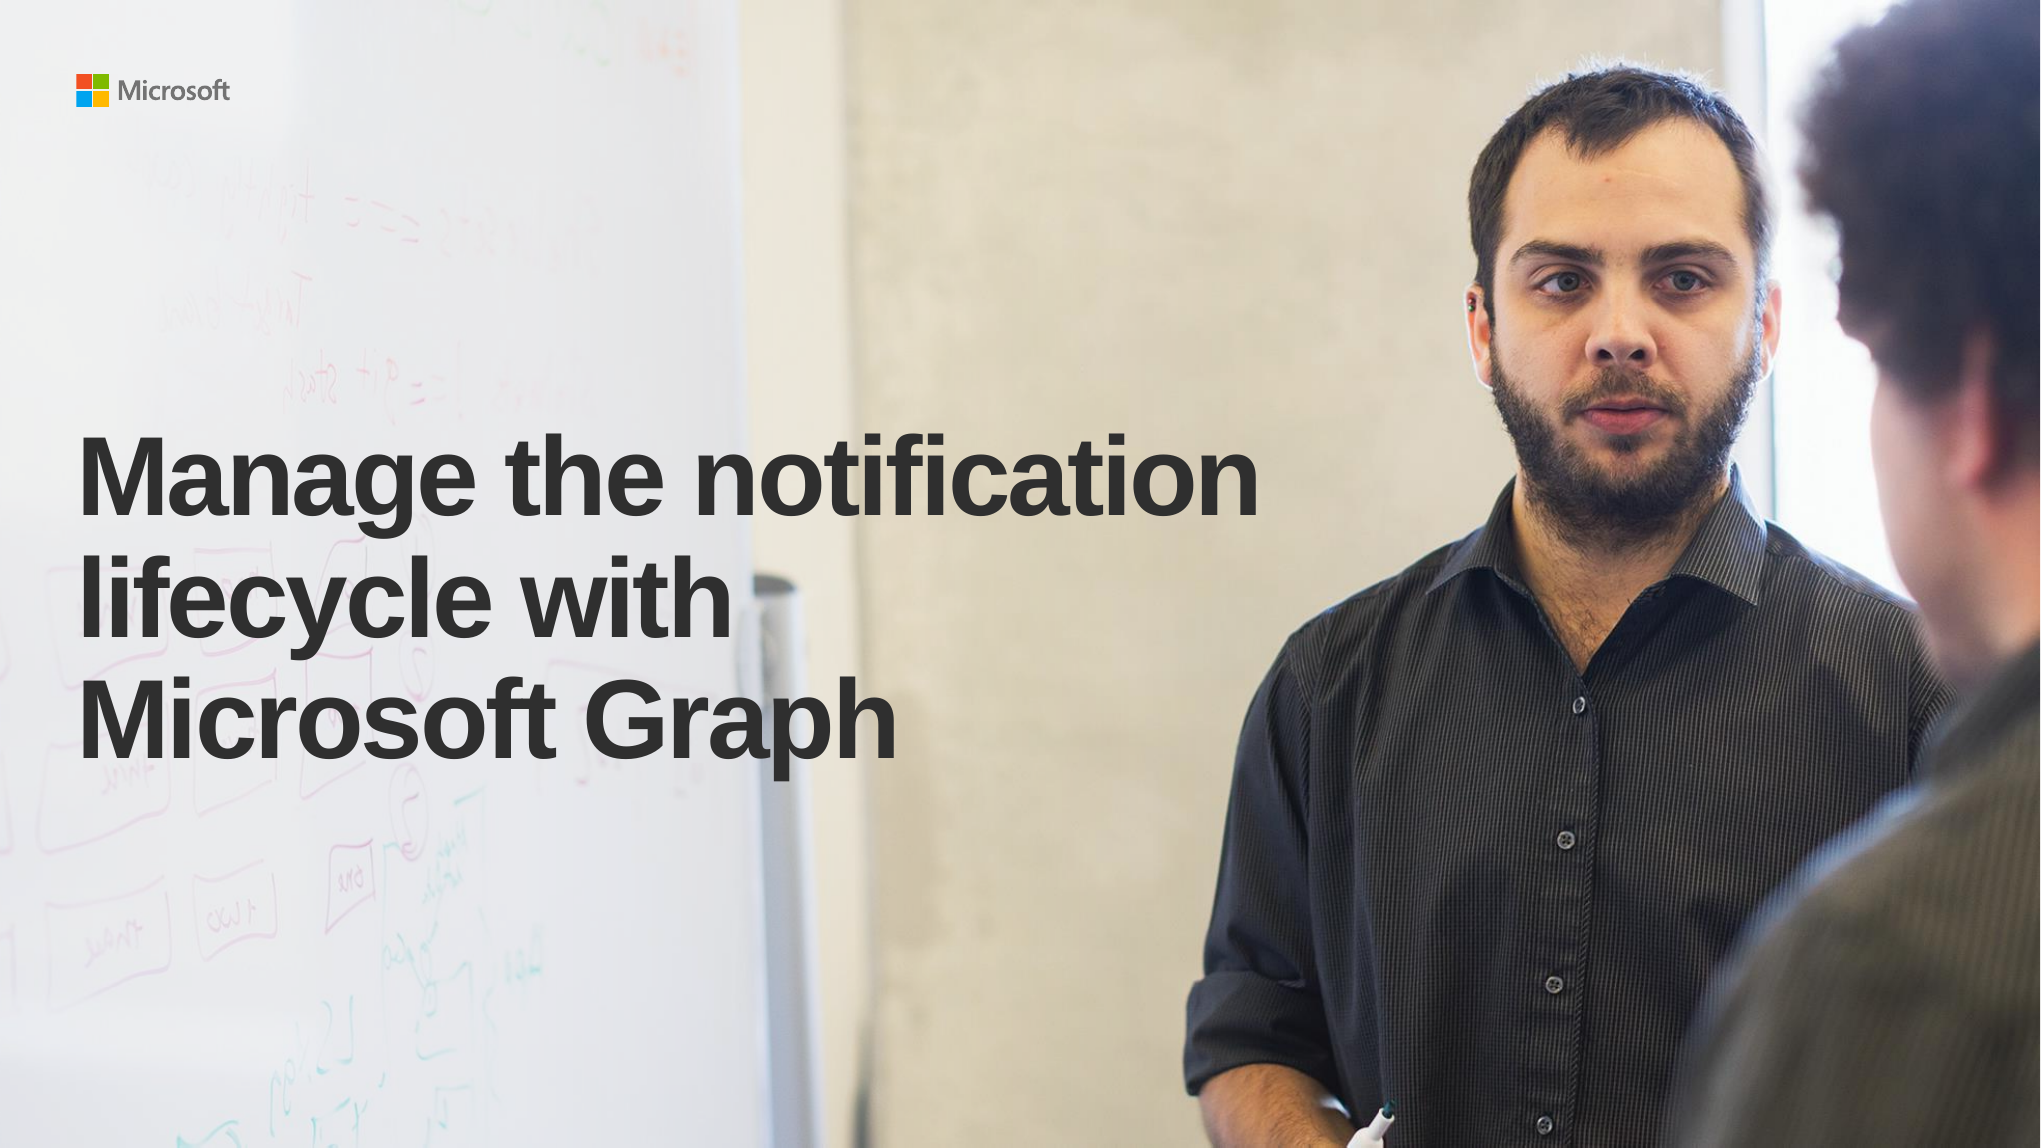

# Manage the notification lifecycle with Microsoft Graph